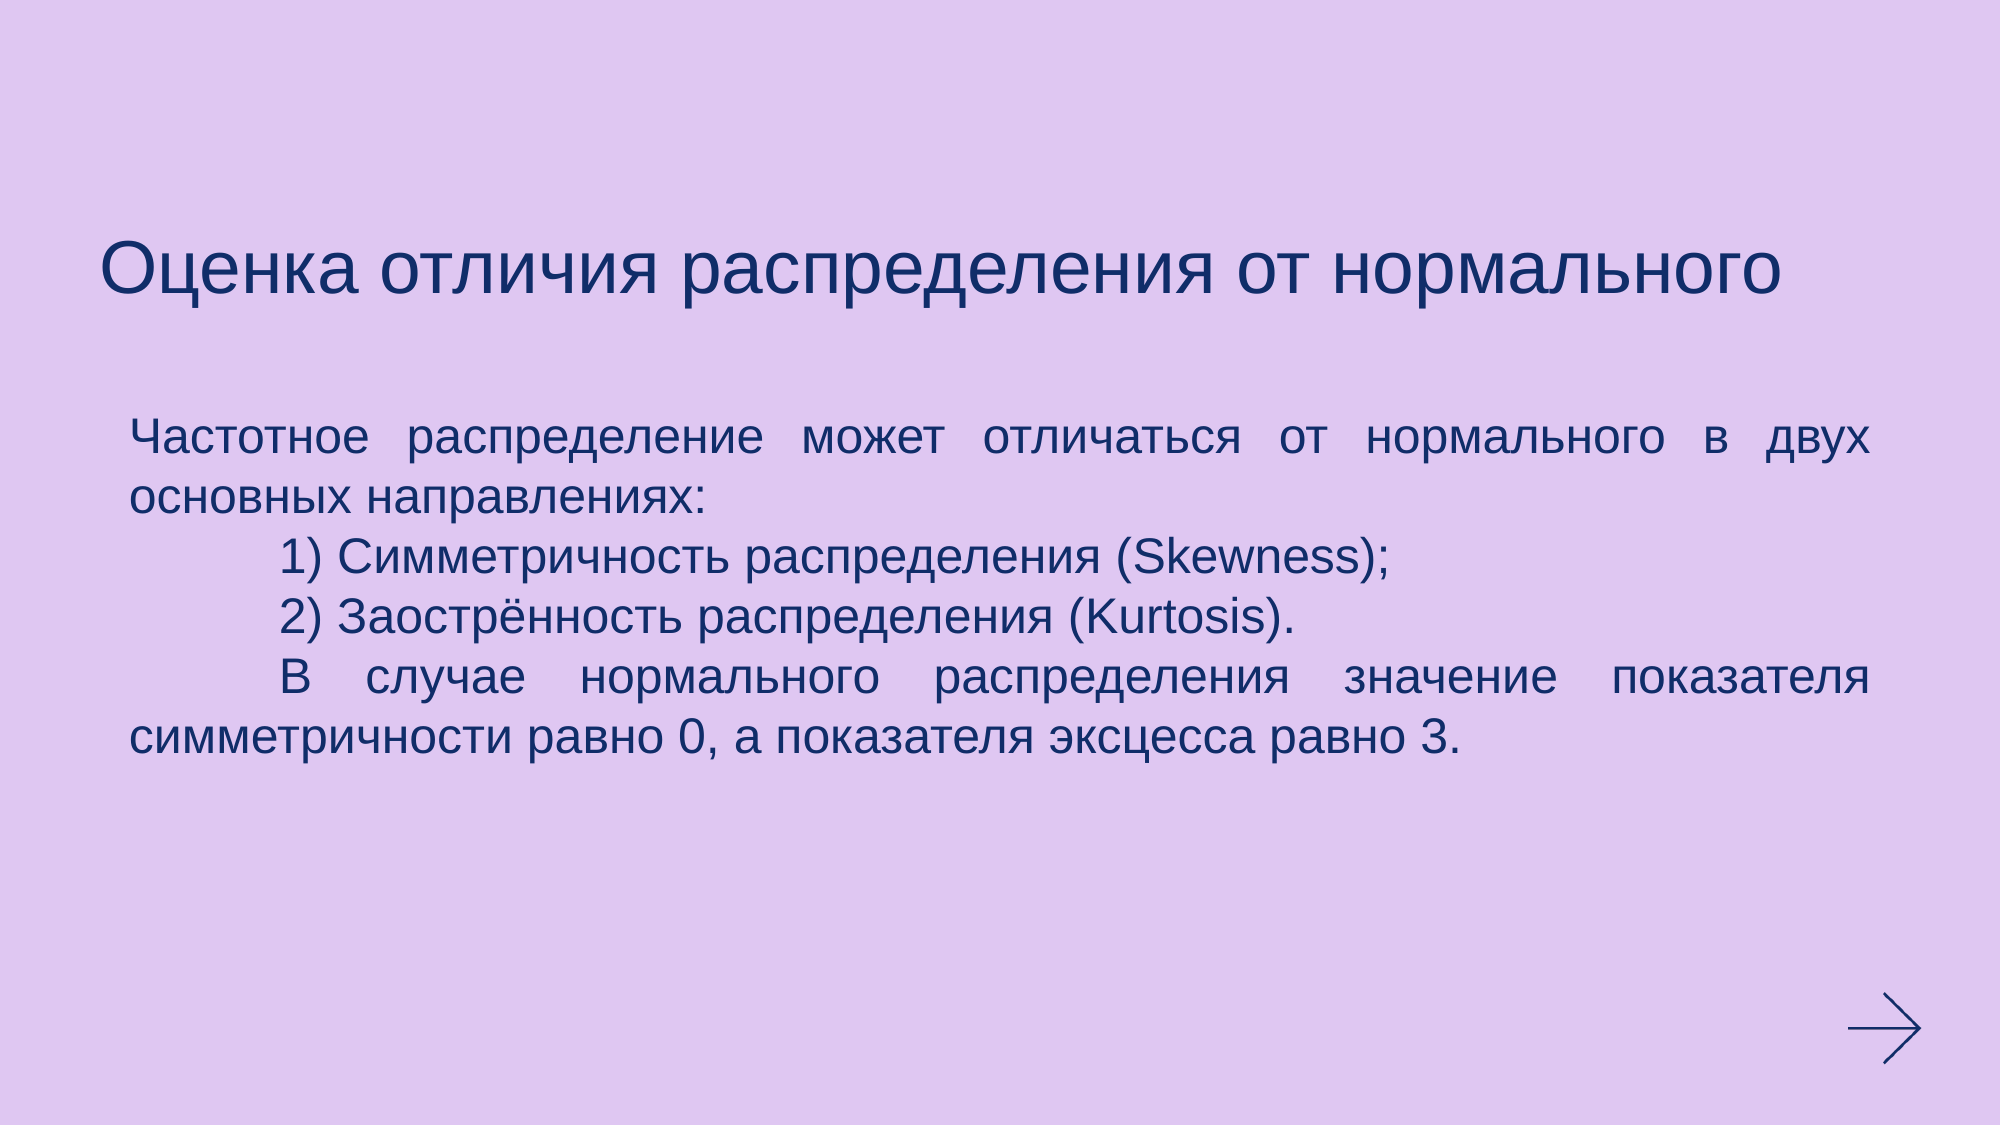

# Оценка отличия распределения от нормального
Частотное распределение может отличаться от нормального в двух основных направлениях:
	1) Симметричность распределения (Skewness);
	2) Заострённость распределения (Kurtosis).
	В случае нормального распределения значение показателя симметричности равно 0, а показателя эксцесса равно 3.